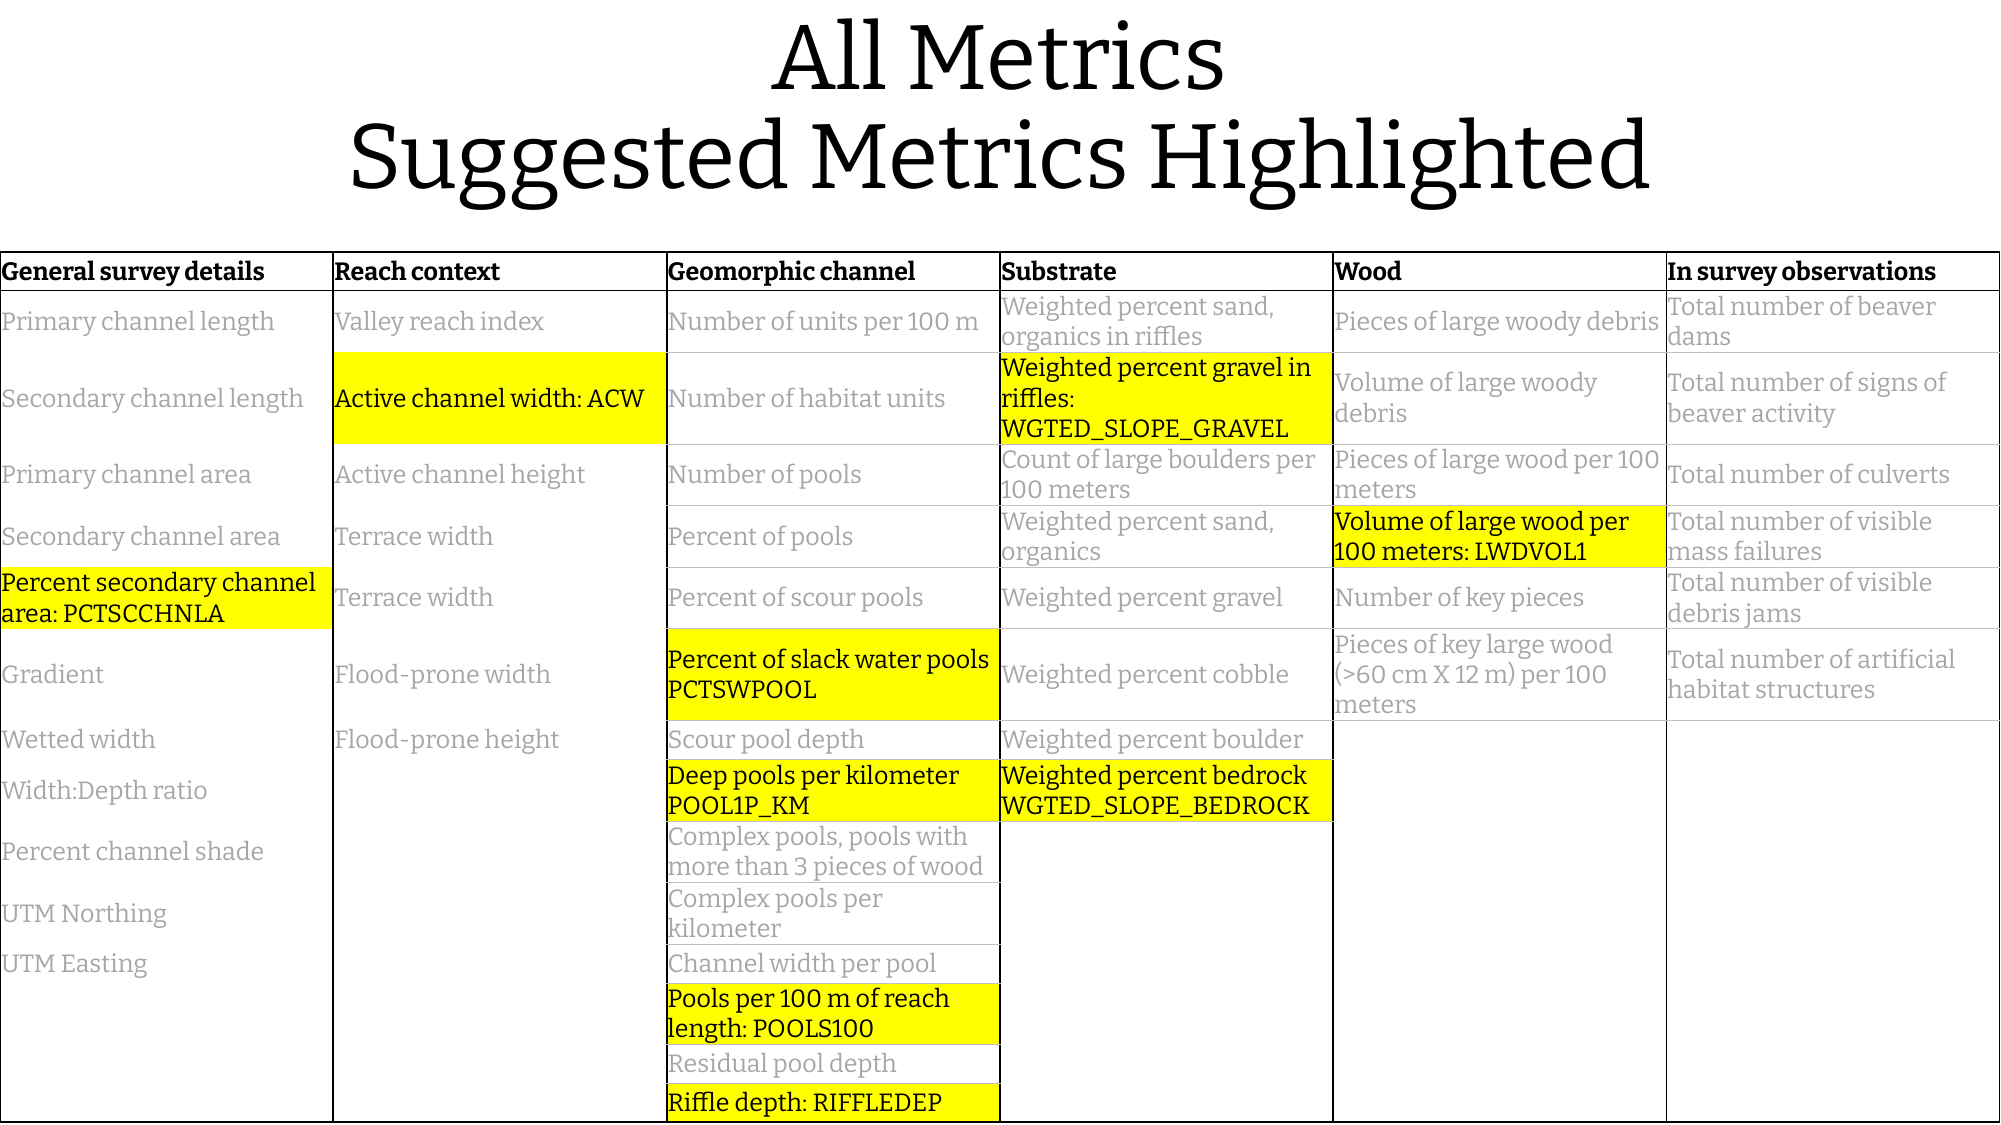

# All Metrics Suggested Metrics Highlighted
| General survey details | Reach context | Geomorphic channel | Substrate | Wood | In survey observations |
| --- | --- | --- | --- | --- | --- |
| Primary channel length | Valley reach index | Number of units per 100 m | Weighted percent sand, organics in riffles | Pieces of large woody debris | Total number of beaver dams |
| Secondary channel length | Active channel width: ACW | Number of habitat units | Weighted percent gravel in riffles: WGTED\_SLOPE\_GRAVEL | Volume of large woody debris | Total number of signs of beaver activity |
| Primary channel area | Active channel height | Number of pools | Count of large boulders per 100 meters | Pieces of large wood per 100 meters | Total number of culverts |
| Secondary channel area | Terrace width | Percent of pools | Weighted percent sand, organics | Volume of large wood per 100 meters: LWDVOL1 | Total number of visible mass failures |
| Percent secondary channel area: PCTSCCHNLA | Terrace width | Percent of scour pools | Weighted percent gravel | Number of key pieces | Total number of visible debris jams |
| Gradient | Flood-prone width | Percent of slack water pools PCTSWPOOL | Weighted percent cobble | Pieces of key large wood (>60 cm X 12 m) per 100 meters | Total number of artificial habitat structures |
| Wetted width | Flood-prone height | Scour pool depth | Weighted percent boulder |  |  |
| Width:Depth ratio |  | Deep pools per kilometer POOL1P\_KM | Weighted percent bedrock WGTED\_SLOPE\_BEDROCK |  |  |
| Percent channel shade |  | Complex pools, pools with more than 3 pieces of wood |  |  |  |
| UTM Northing |  | Complex pools per kilometer |  |  |  |
| UTM Easting |  | Channel width per pool |  |  |  |
|  |  | Pools per 100 m of reach length: POOLS100 |  |  |  |
|  |  | Residual pool depth |  |  |  |
|  |  | Riffle depth: RIFFLEDEP |  |  |  |